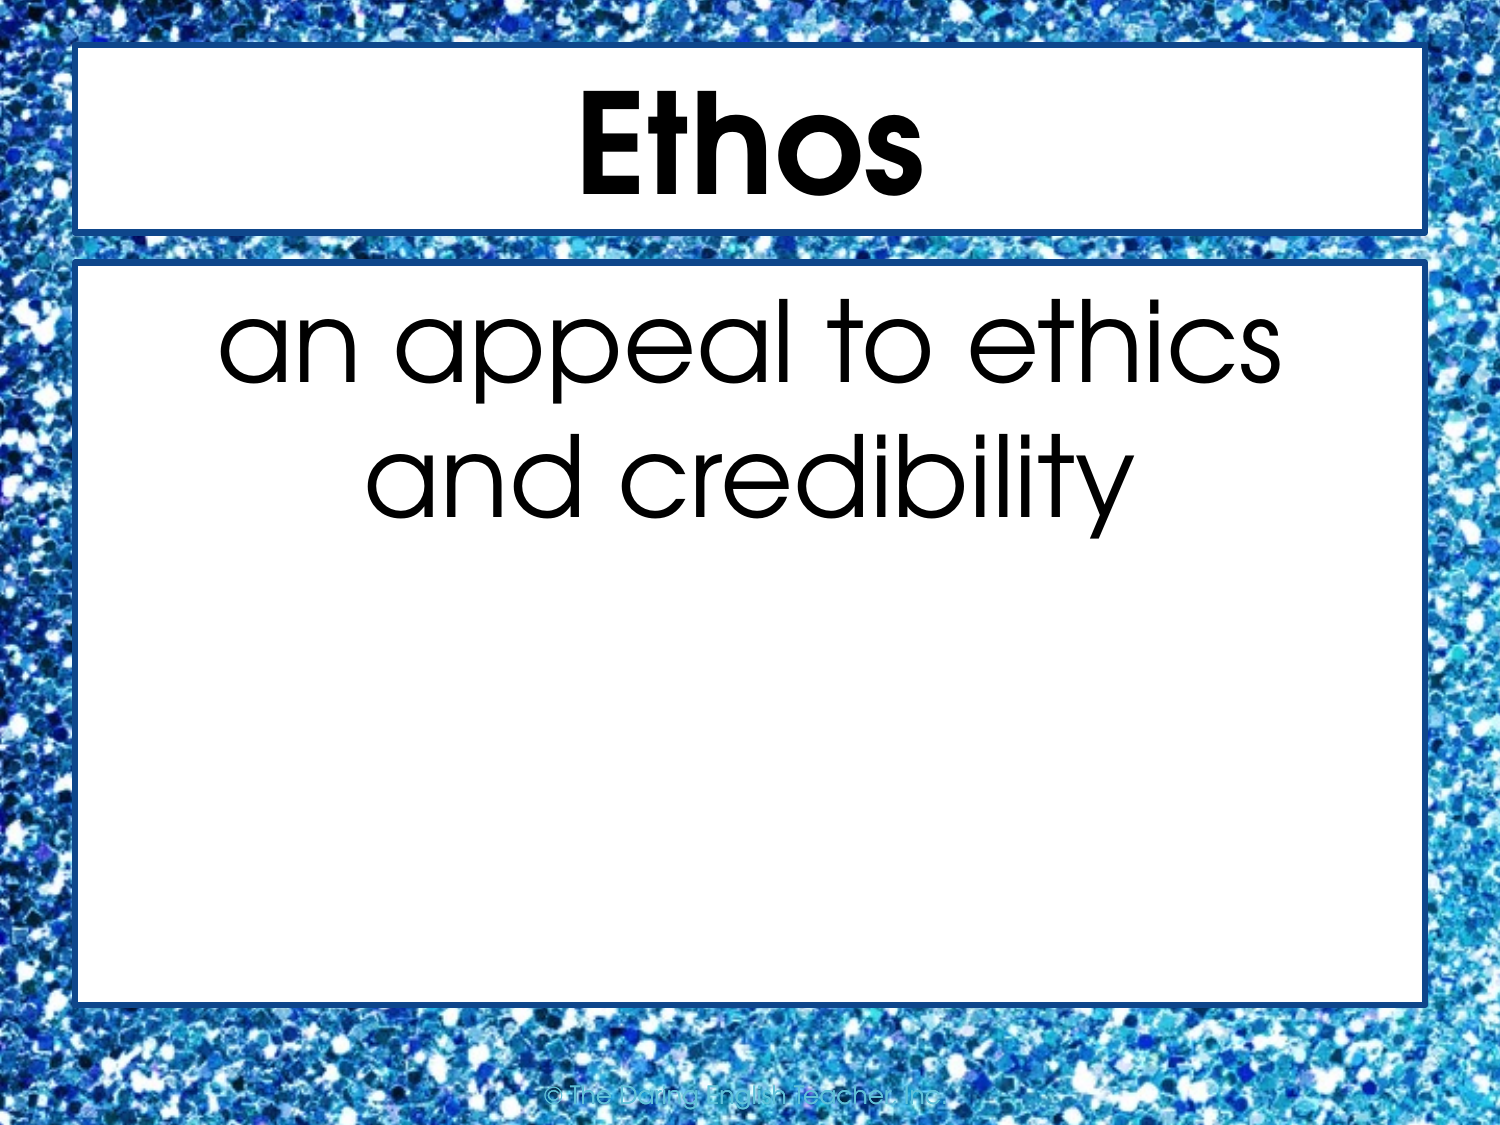

# Ethos
an appeal to ethics and credibility